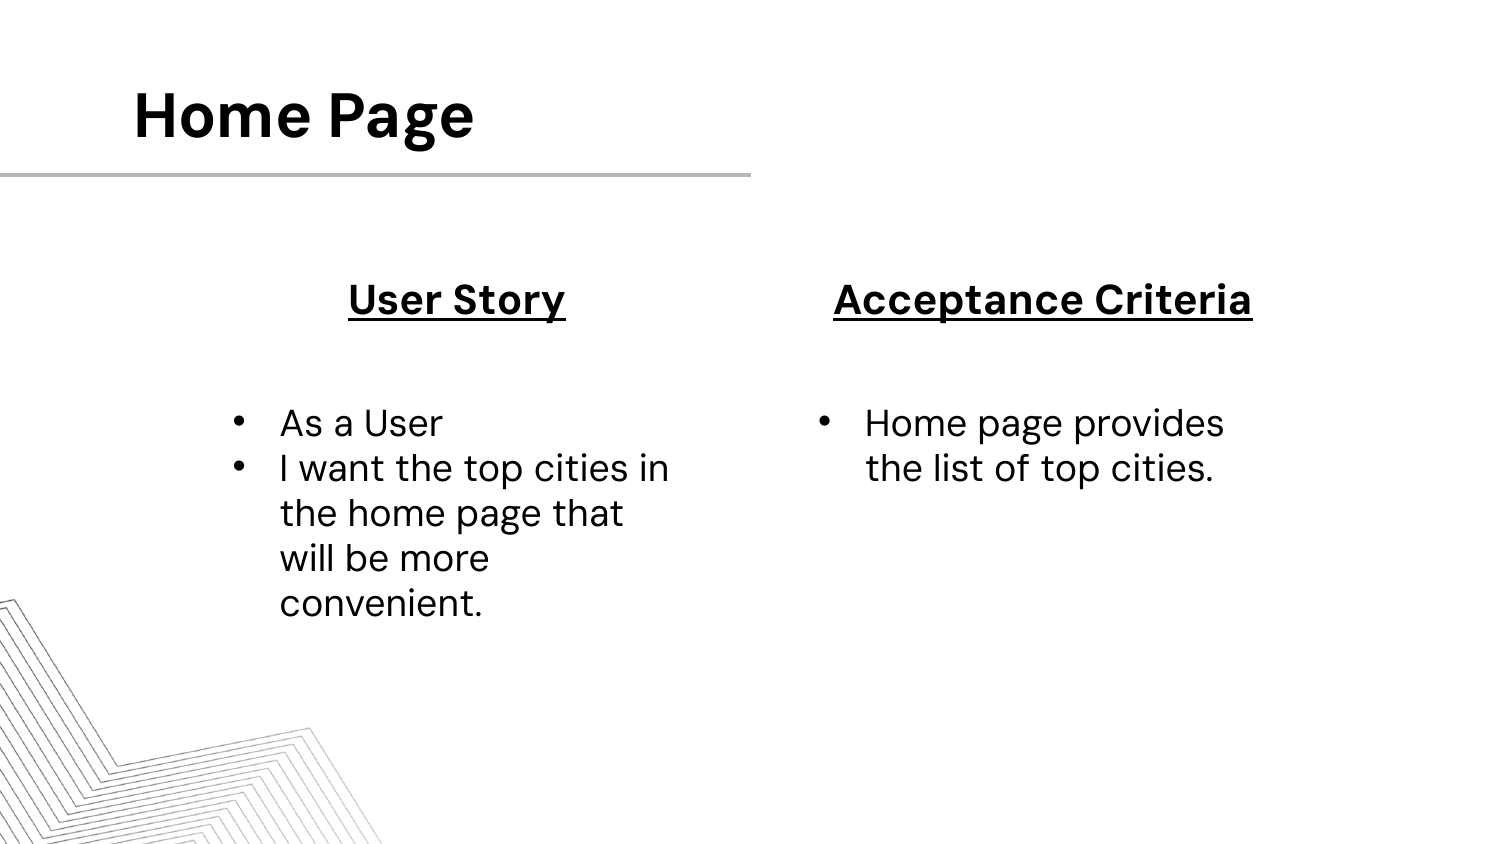

Home Page
# User Story
Acceptance Criteria
As a User
I want the top cities in the home page that will be more convenient.
Home page provides the list of top cities.